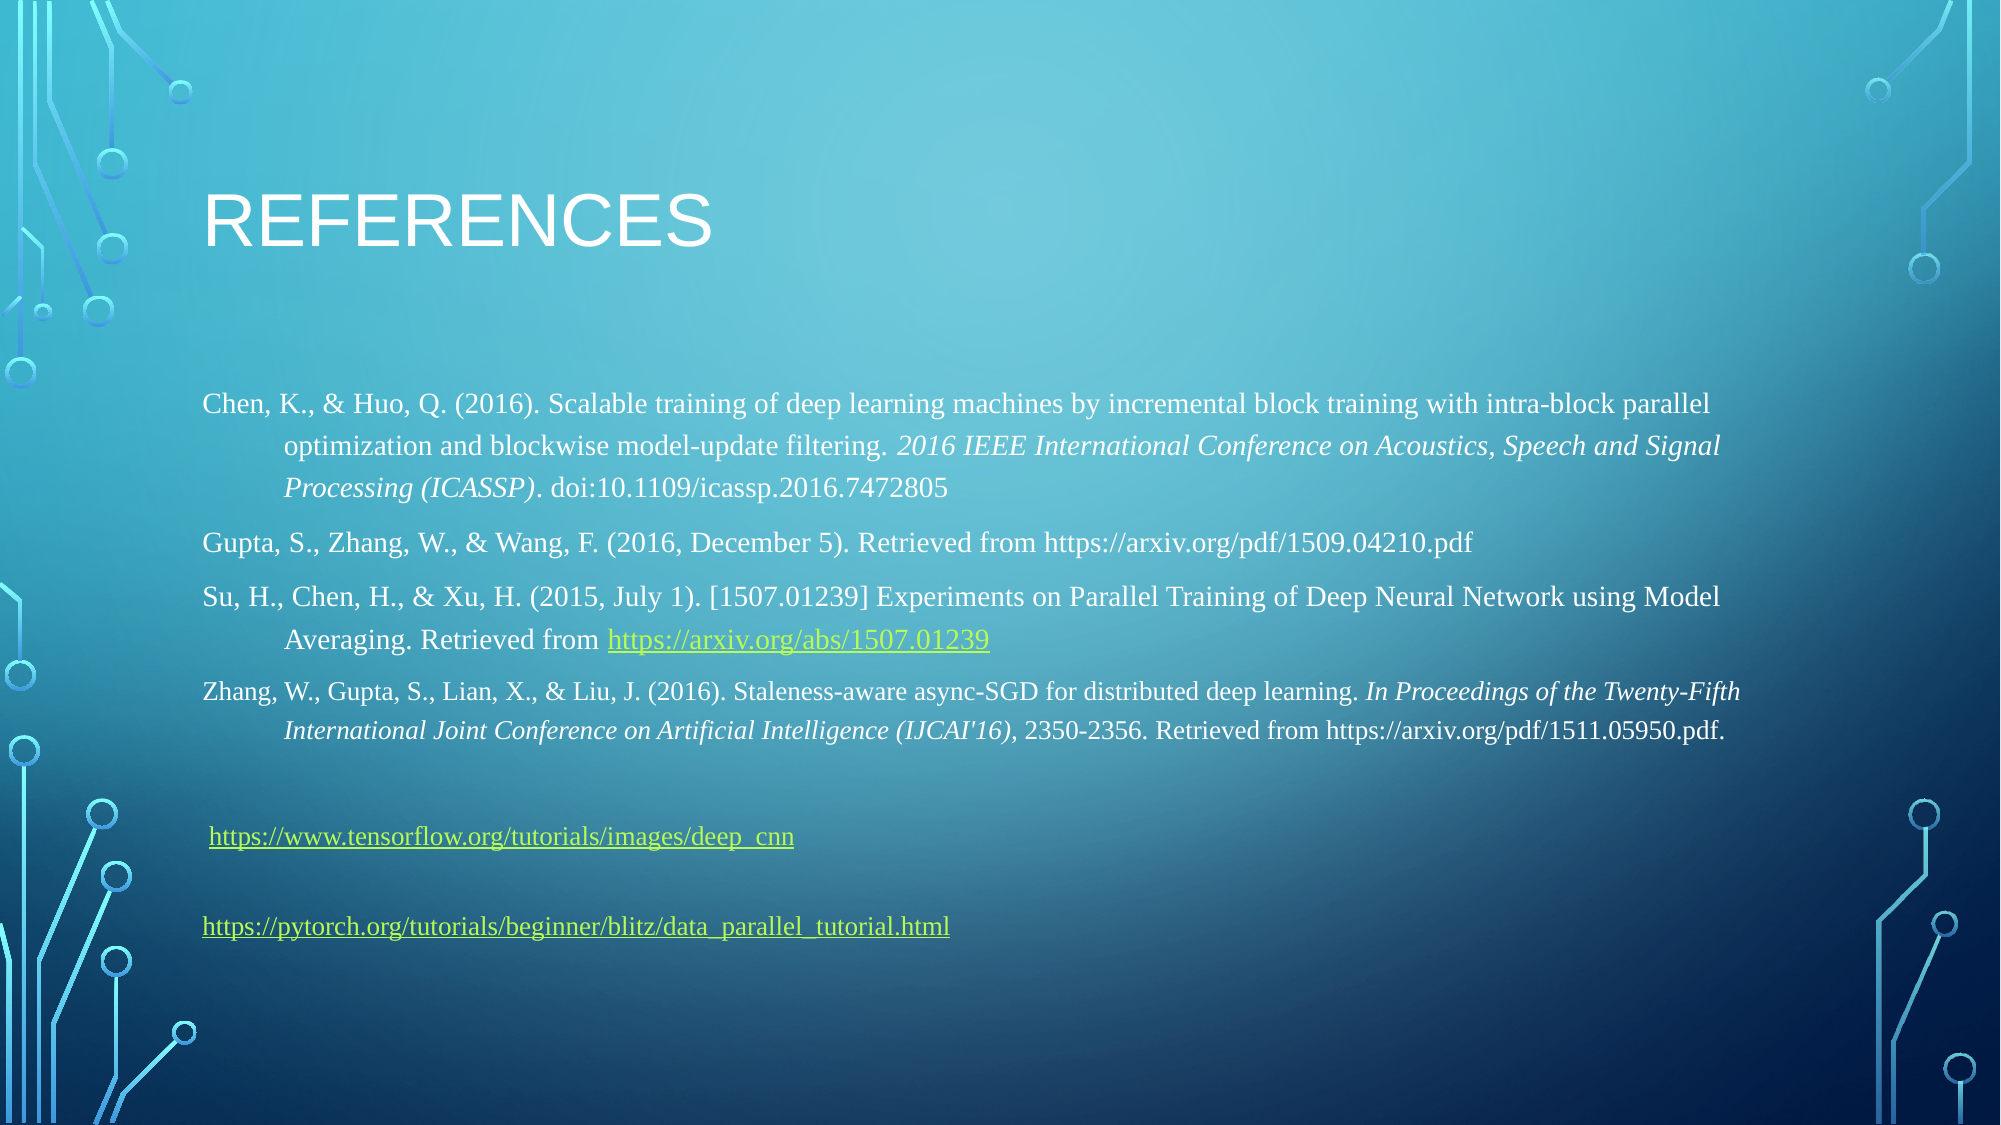

# References
Chen, K., & Huo, Q. (2016). Scalable training of deep learning machines by incremental block training with intra-block parallel optimization and blockwise model-update filtering. 2016 IEEE International Conference on Acoustics, Speech and Signal Processing (ICASSP). doi:10.1109/icassp.2016.7472805
Gupta, S., Zhang, W., & Wang, F. (2016, December 5). Retrieved from https://arxiv.org/pdf/1509.04210.pdf
Su, H., Chen, H., & Xu, H. (2015, July 1). [1507.01239] Experiments on Parallel Training of Deep Neural Network using Model Averaging. Retrieved from https://arxiv.org/abs/1507.01239
Zhang, W., Gupta, S., Lian, X., & Liu, J. (2016). Staleness-aware async-SGD for distributed deep learning. In Proceedings of the Twenty-Fifth International Joint Conference on Artificial Intelligence (IJCAI'16), 2350-2356. Retrieved from https://arxiv.org/pdf/1511.05950.pdf.

 https://www.tensorflow.org/tutorials/images/deep_cnn
https://pytorch.org/tutorials/beginner/blitz/data_parallel_tutorial.html